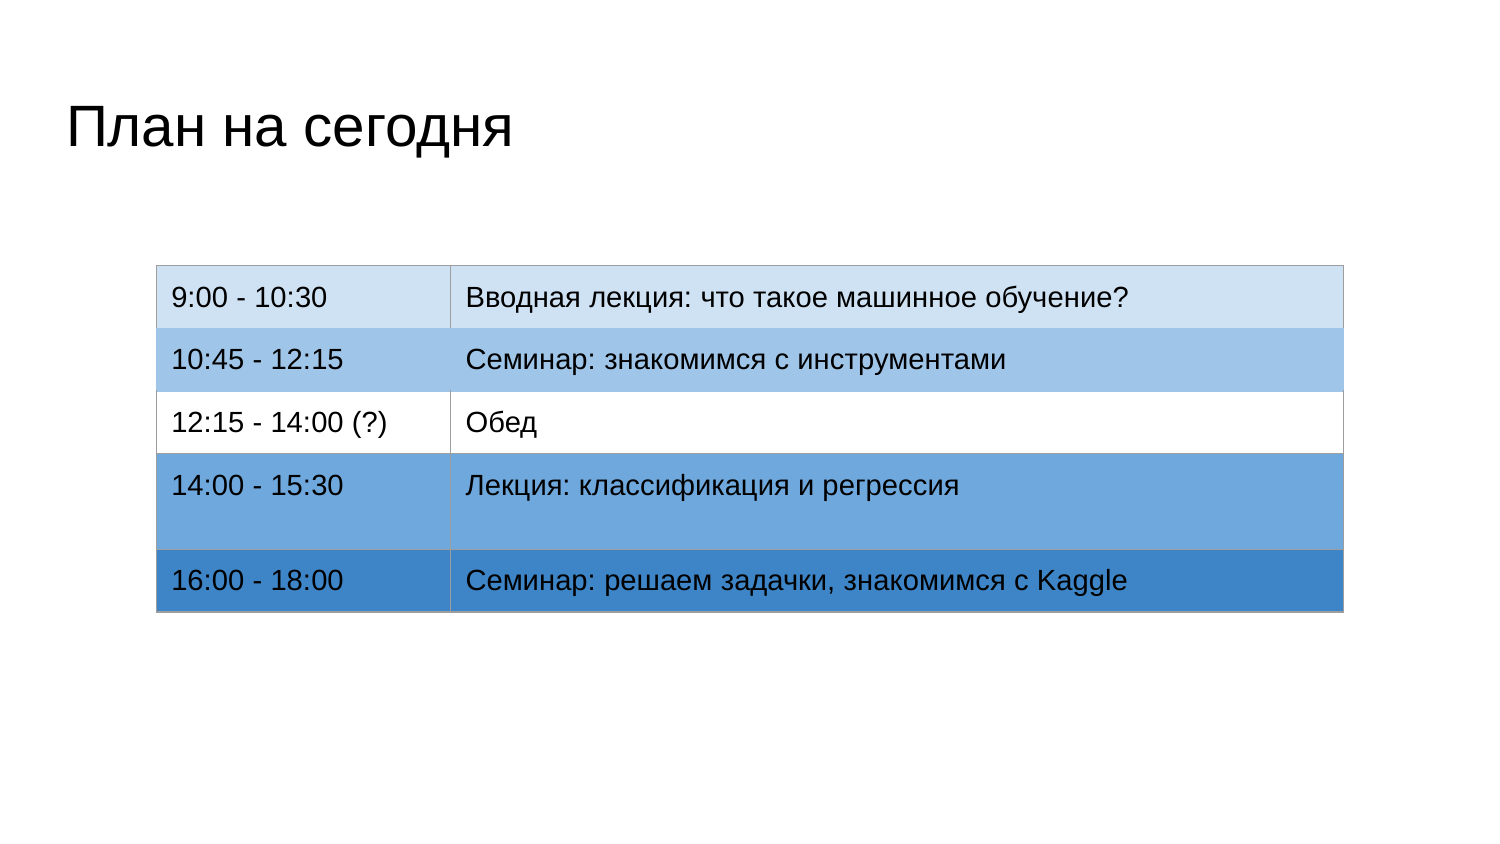

# План на сегодня
| 9:00 - 10:30 | Вводная лекция: что такое машинное обучение? |
| --- | --- |
| 10:45 - 12:15 | Семинар: знакомимся с инструментами |
| 12:15 - 14:00 (?) | Обед |
| 14:00 - 15:30 | Лекция: классификация и регрессия |
| 16:00 - 18:00 | Семинар: решаем задачки, знакомимся с Kaggle |